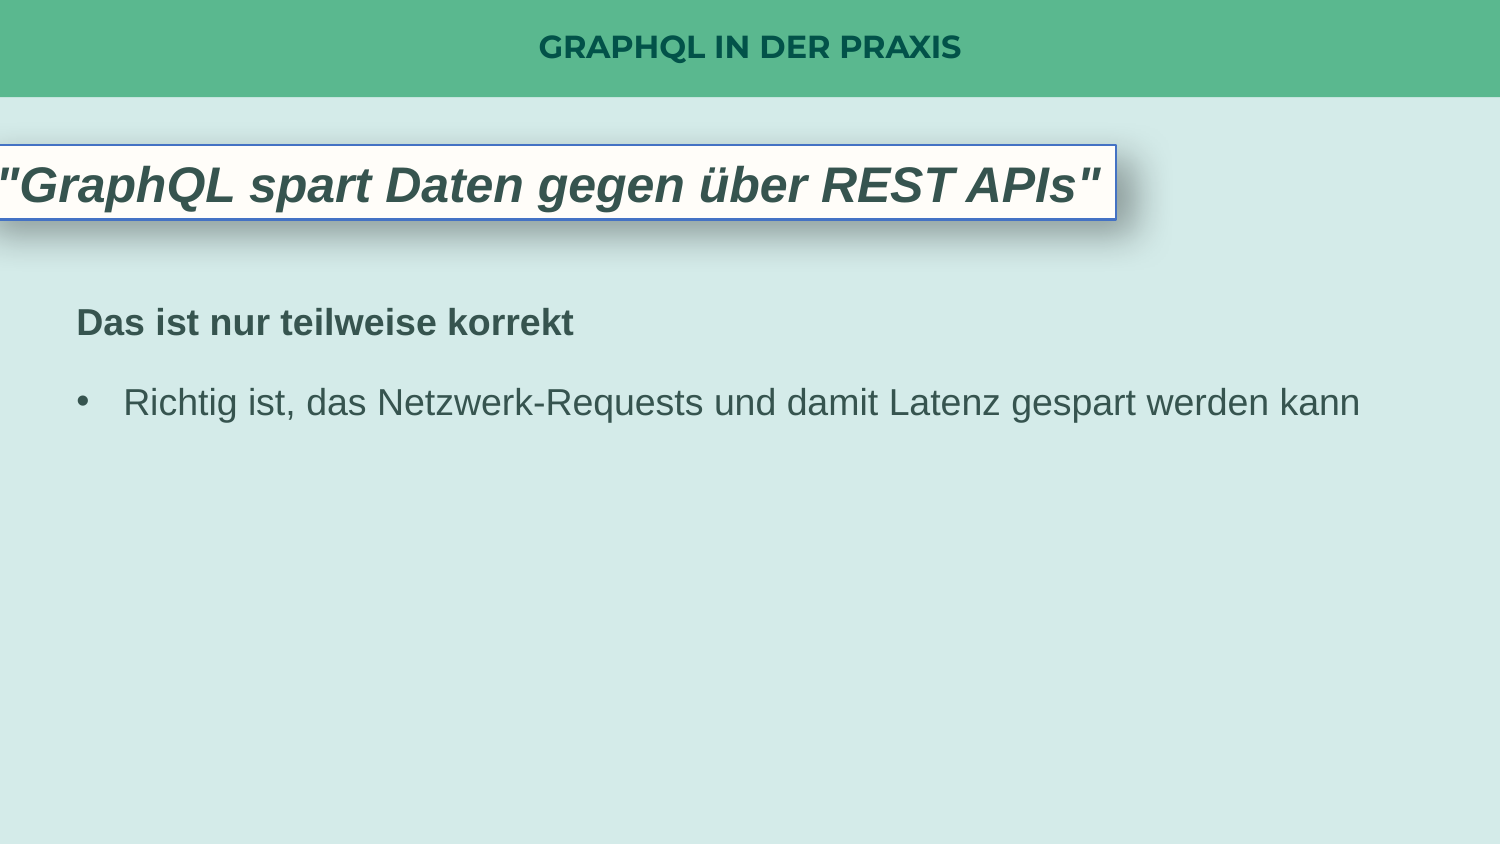

# GraphQL in der Praxis
"GraphQL spart Daten gegen über REST APIs"
Das ist nur teilweise korrekt
Richtig ist, das Netzwerk-Requests und damit Latenz gespart werden kann